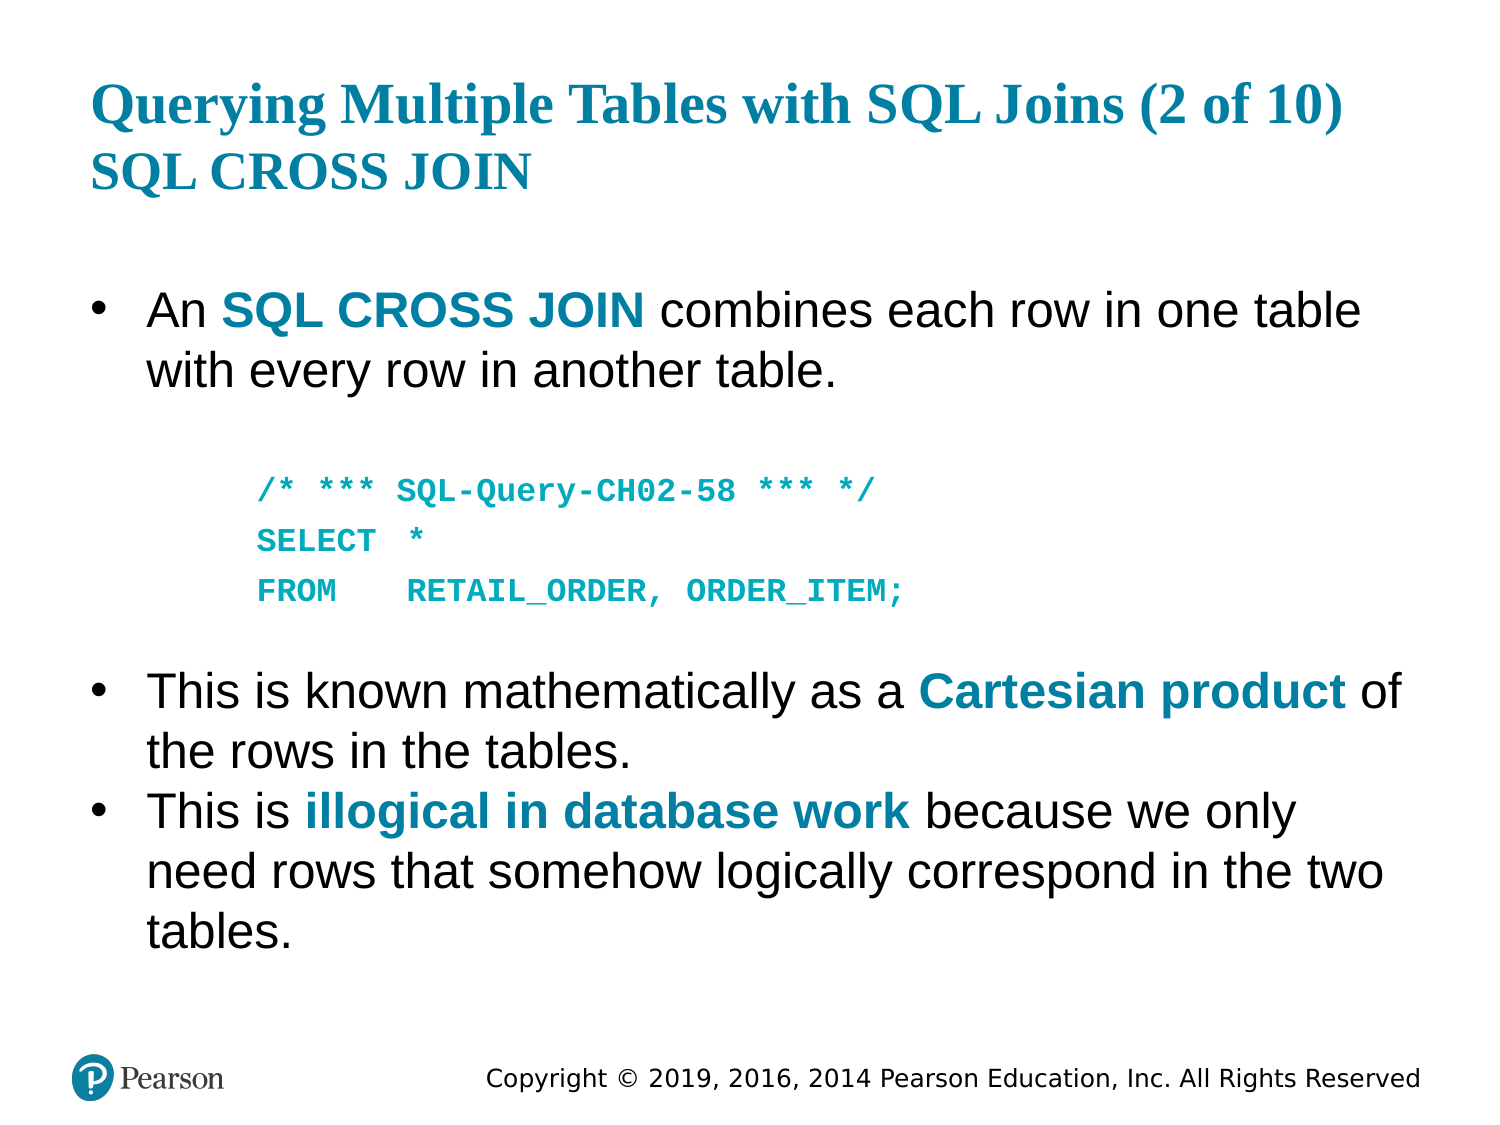

# Querying Multiple Tables with SQL Joins (2 of 10) SQL CROSS JOIN
An SQL CROSS JOIN combines each row in one table with every row in another table.

	/* *** SQL-Query-CH02-58 *** */
	SELECT	*
	FROM	RETAIL_ORDER, ORDER_ITEM;

This is known mathematically as a Cartesian product of the rows in the tables.
This is illogical in database work because we only need rows that somehow logically correspond in the two tables.